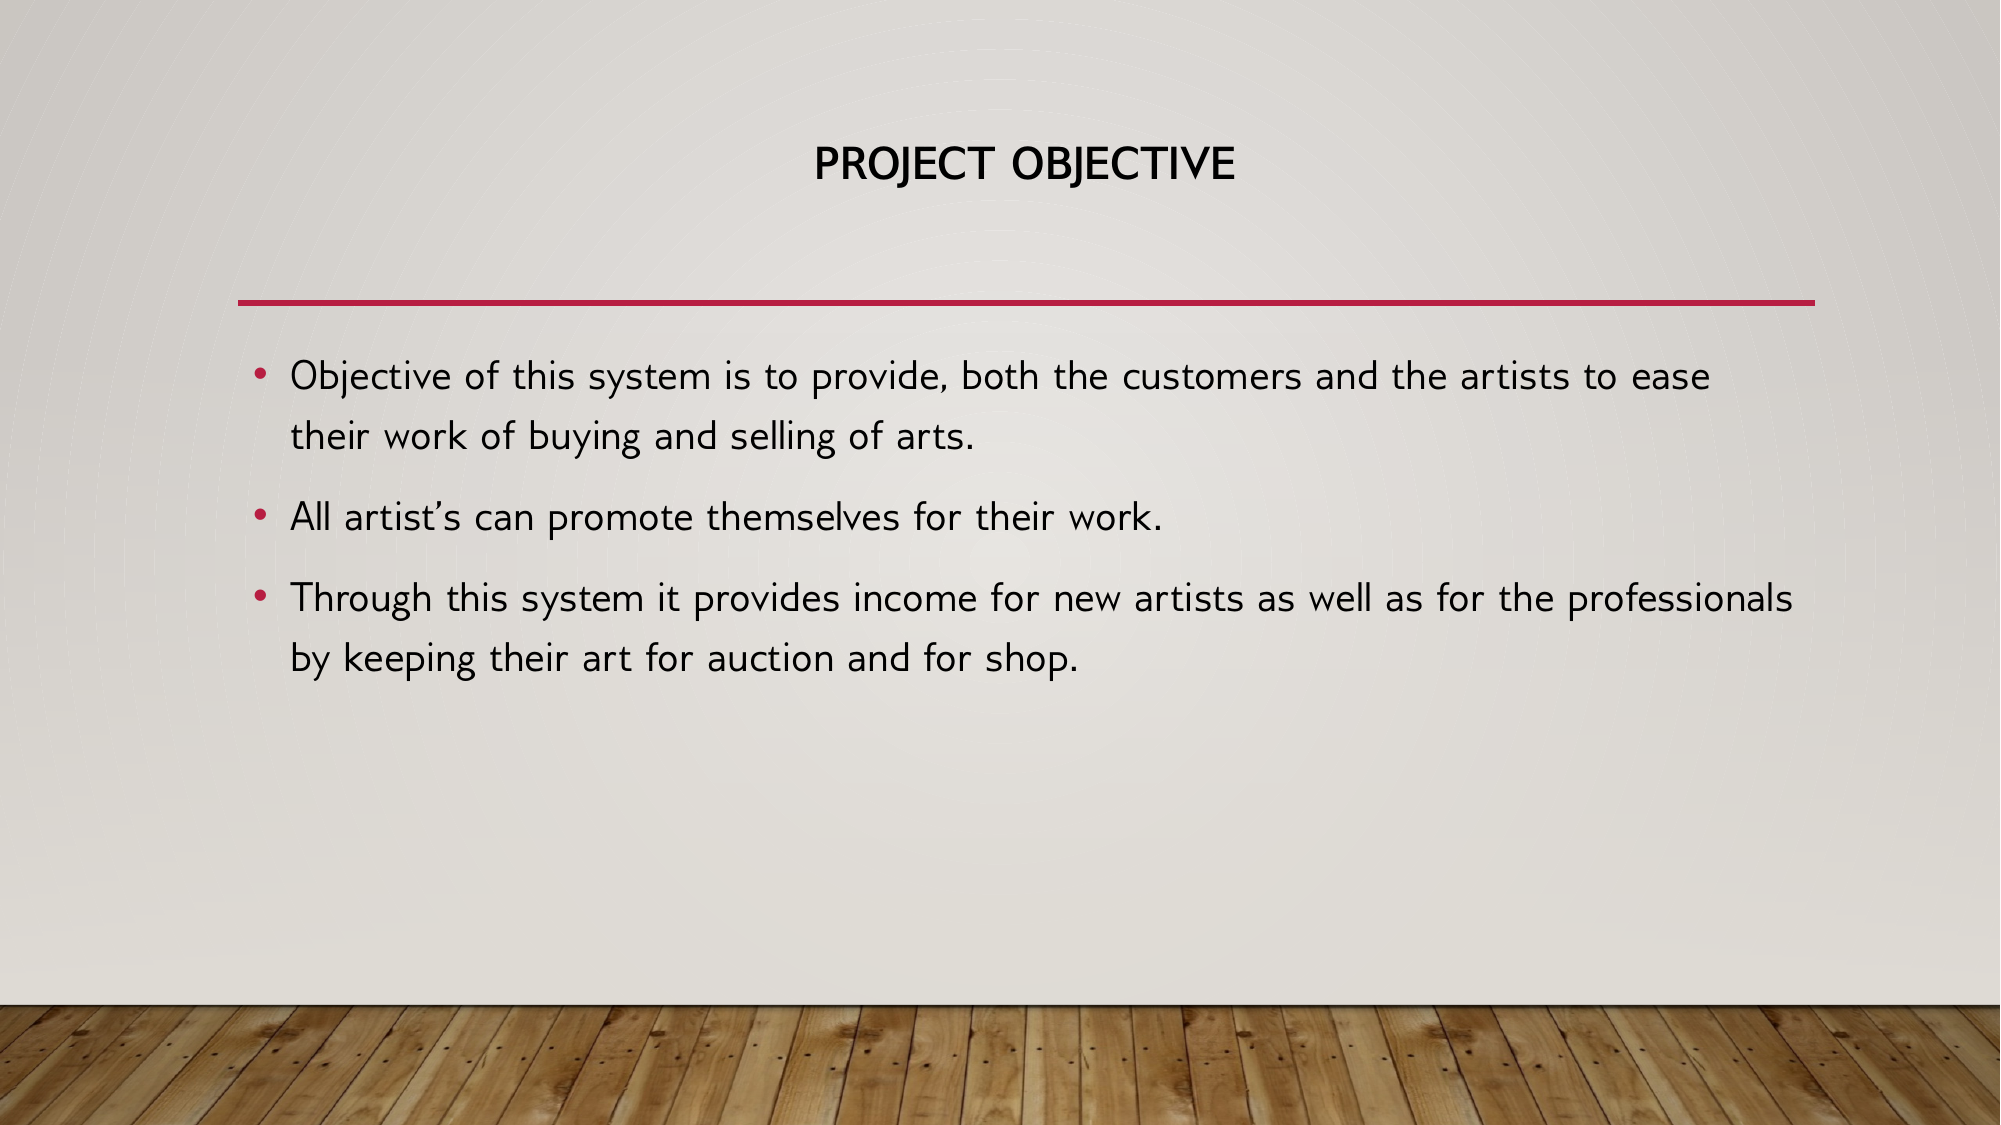

# Project Objective
Objective of this system is to provide, both the customers and the artists to ease their work of buying and selling of arts.
All artist’s can promote themselves for their work.
Through this system it provides income for new artists as well as for the professionals by keeping their art for auction and for shop.